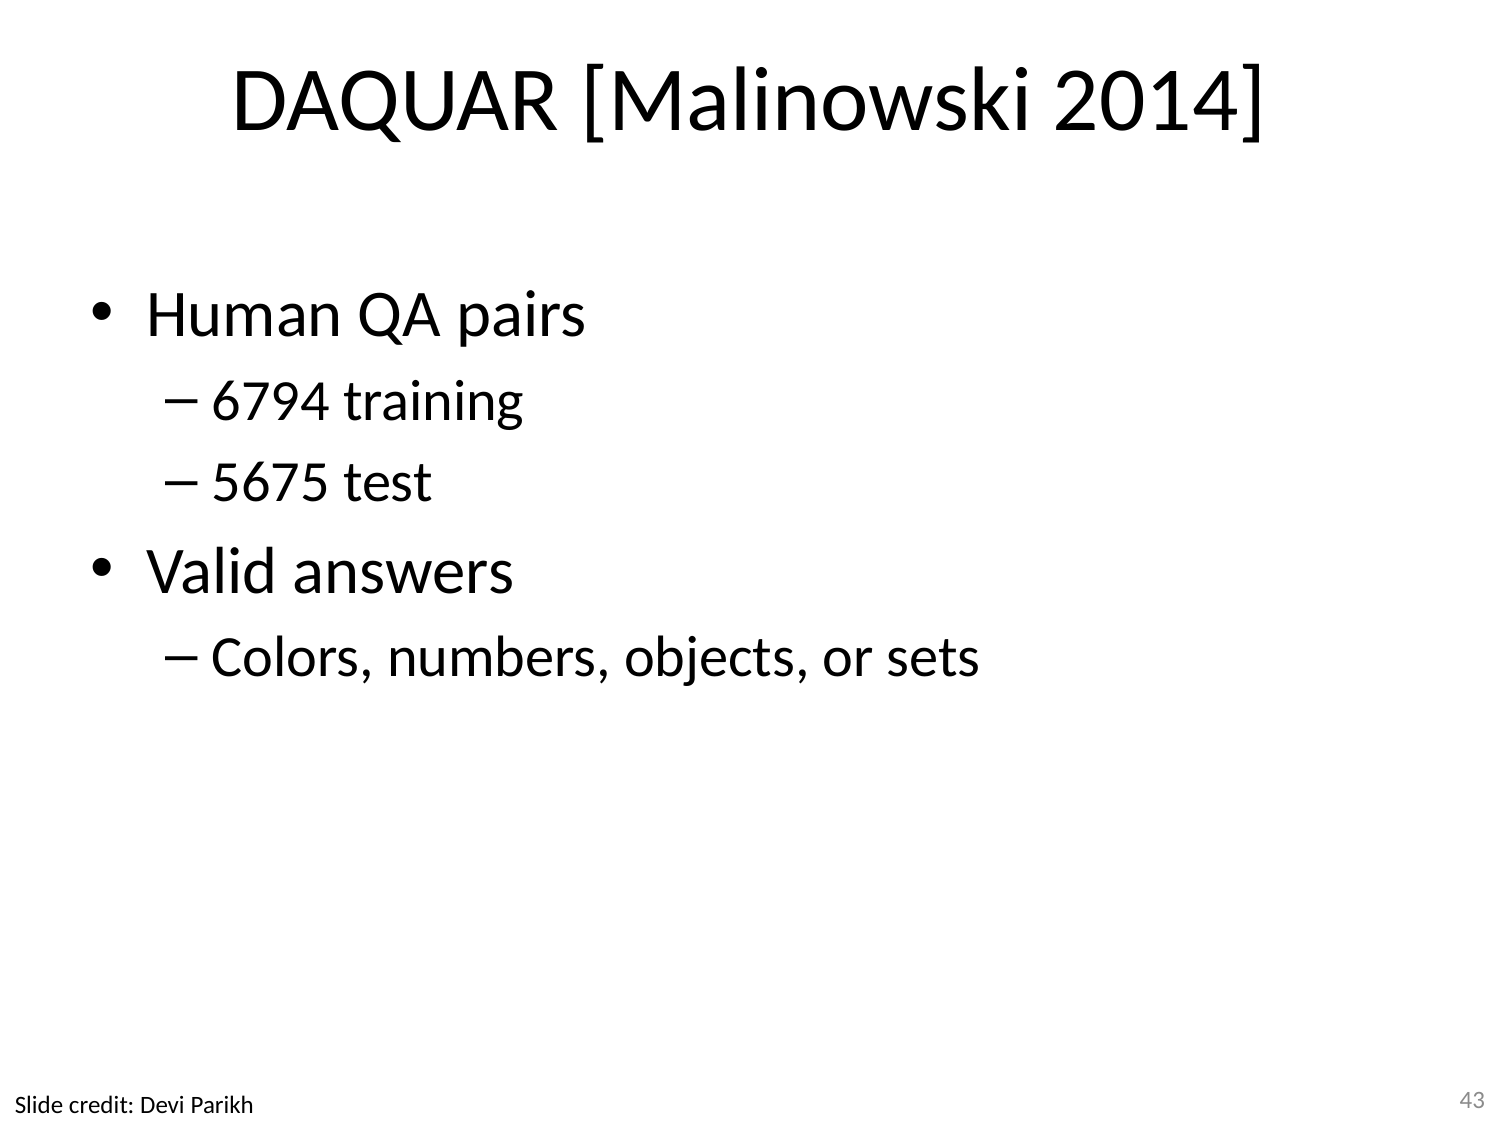

DAQUAR [Malinowski 2014]
Human QA pairs
6794 training
5675 test
Valid answers
Colors, numbers, objects, or sets

43